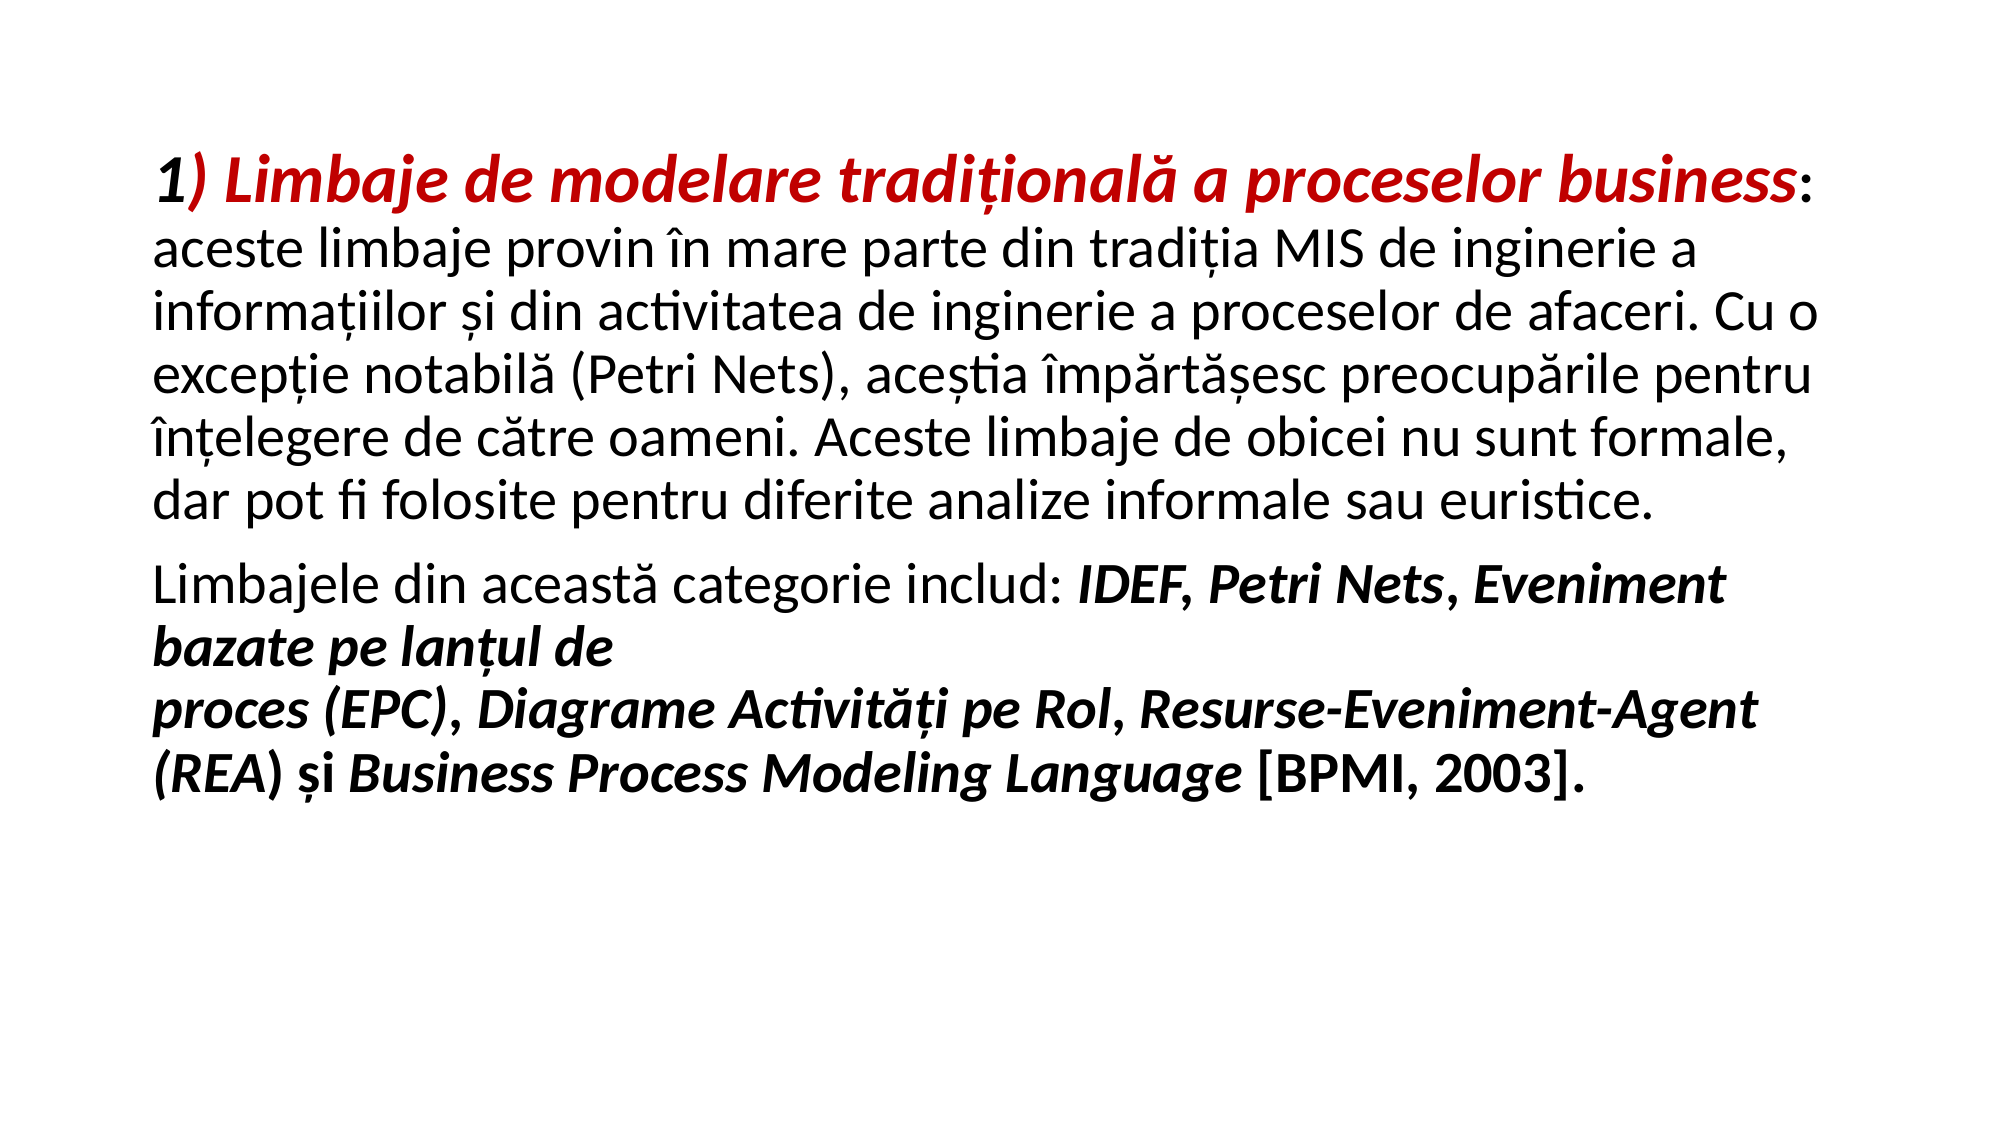

1) Limbaje de modelare tradiţională a proceselor business: aceste limbaje provin în mare parte din tradiţia MIS de inginerie a informaţiilor şi din activitatea de inginerie a proceselor de afaceri. Cu o excepţie notabilă (Petri Nets), aceştia împărtăşesc preocupările pentru înţelegere de către oameni. Aceste limbaje de obicei nu sunt formale, dar pot fi folosite pentru diferite analize informale sau euristice.
Limbajele din această categorie includ: IDEF, Petri Nets, Eveniment bazate pe lanţul de
proces (EPC), Diagrame Activităţi pe Rol, Resurse-Eveniment-Agent (REA) şi Business Process Modeling Language [BPMI, 2003].